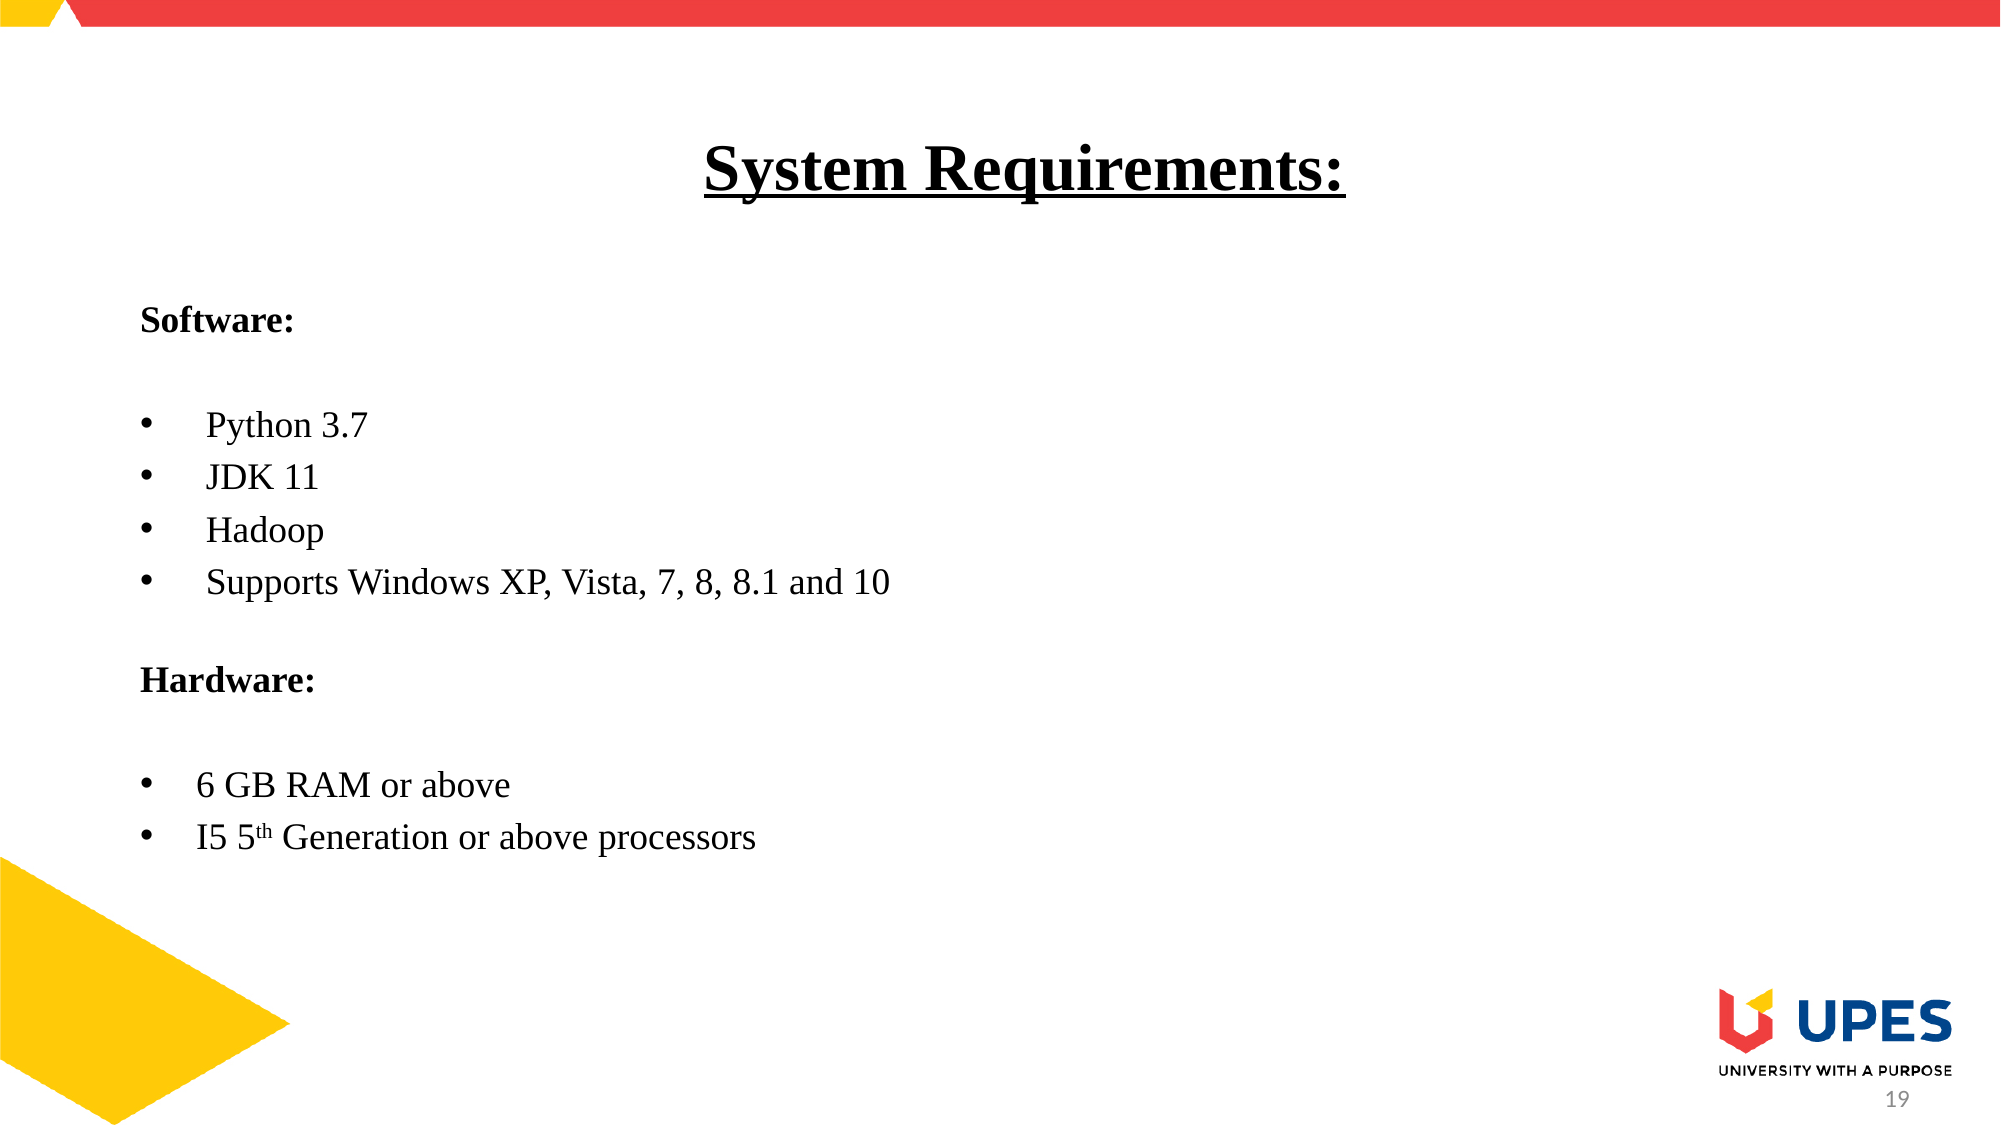

# System Requirements:
Software:

 Python 3.7
 JDK 11
 Hadoop
 Supports Windows XP, Vista, 7, 8, 8.1 and 10
Hardware:

6 GB RAM or above
I5 5th Generation or above processors